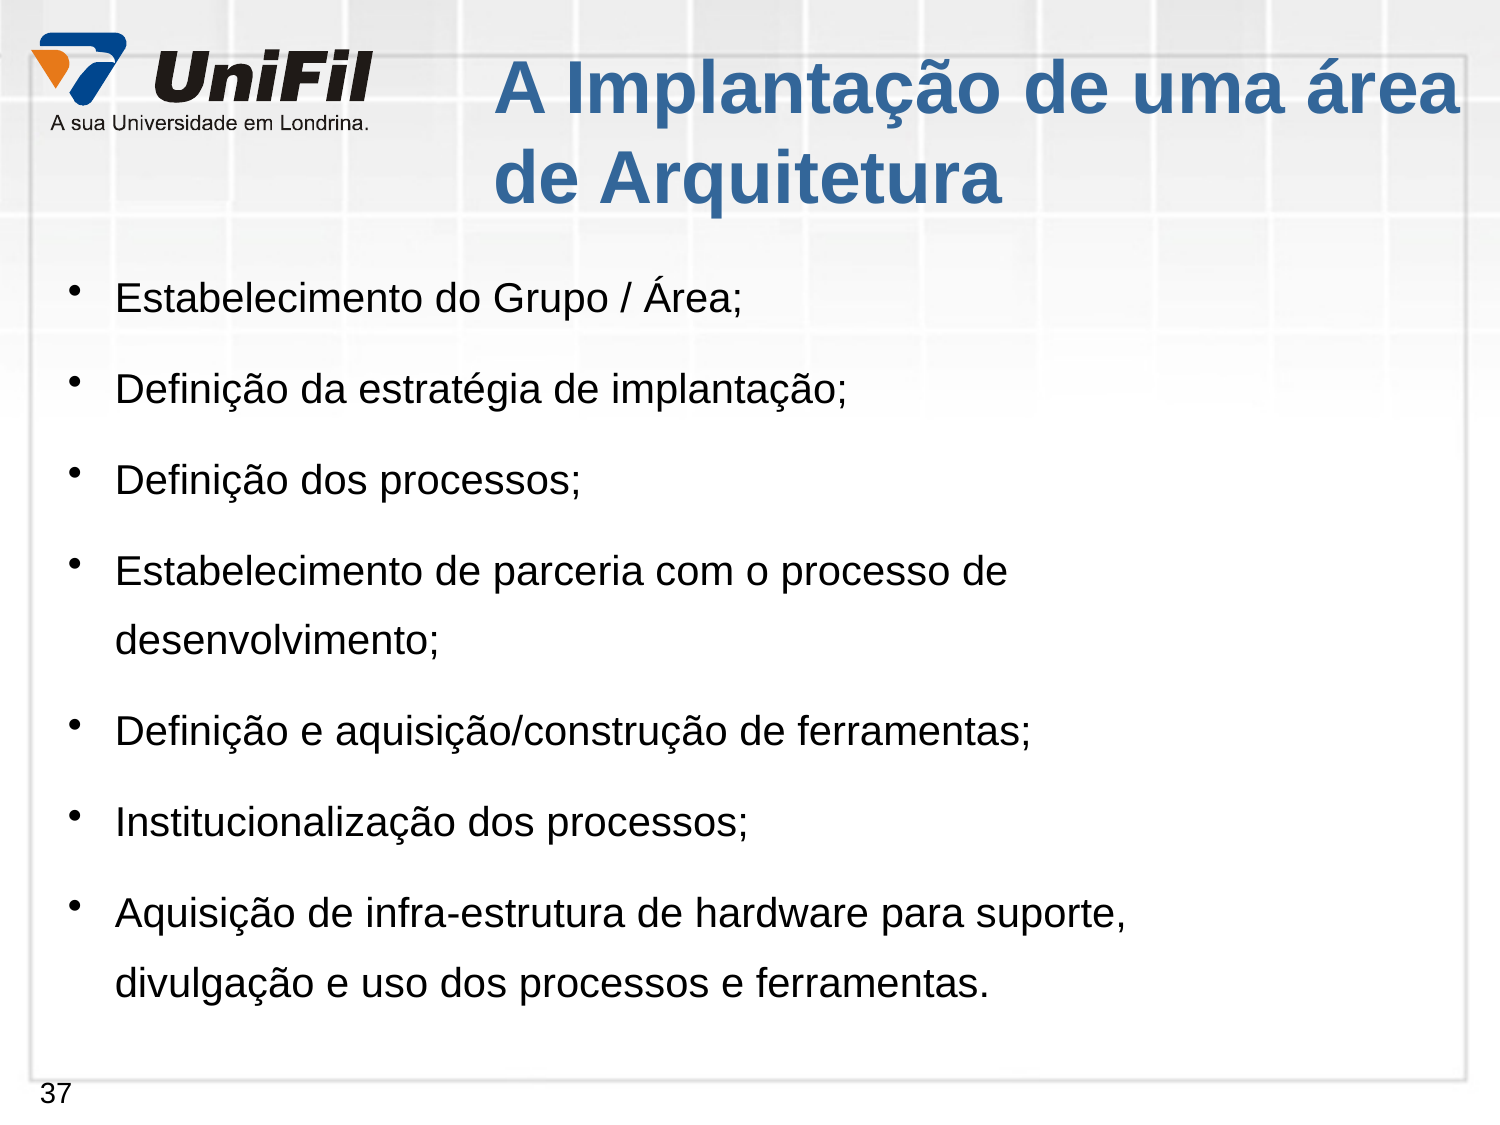

# A Implantação de uma área de Arquitetura
Estabelecimento do Grupo / Área;
Definição da estratégia de implantação;
Definição dos processos;
Estabelecimento de parceria com o processo de desenvolvimento;
Definição e aquisição/construção de ferramentas;
Institucionalização dos processos;
Aquisição de infra-estrutura de hardware para suporte, divulgação e uso dos processos e ferramentas.

37